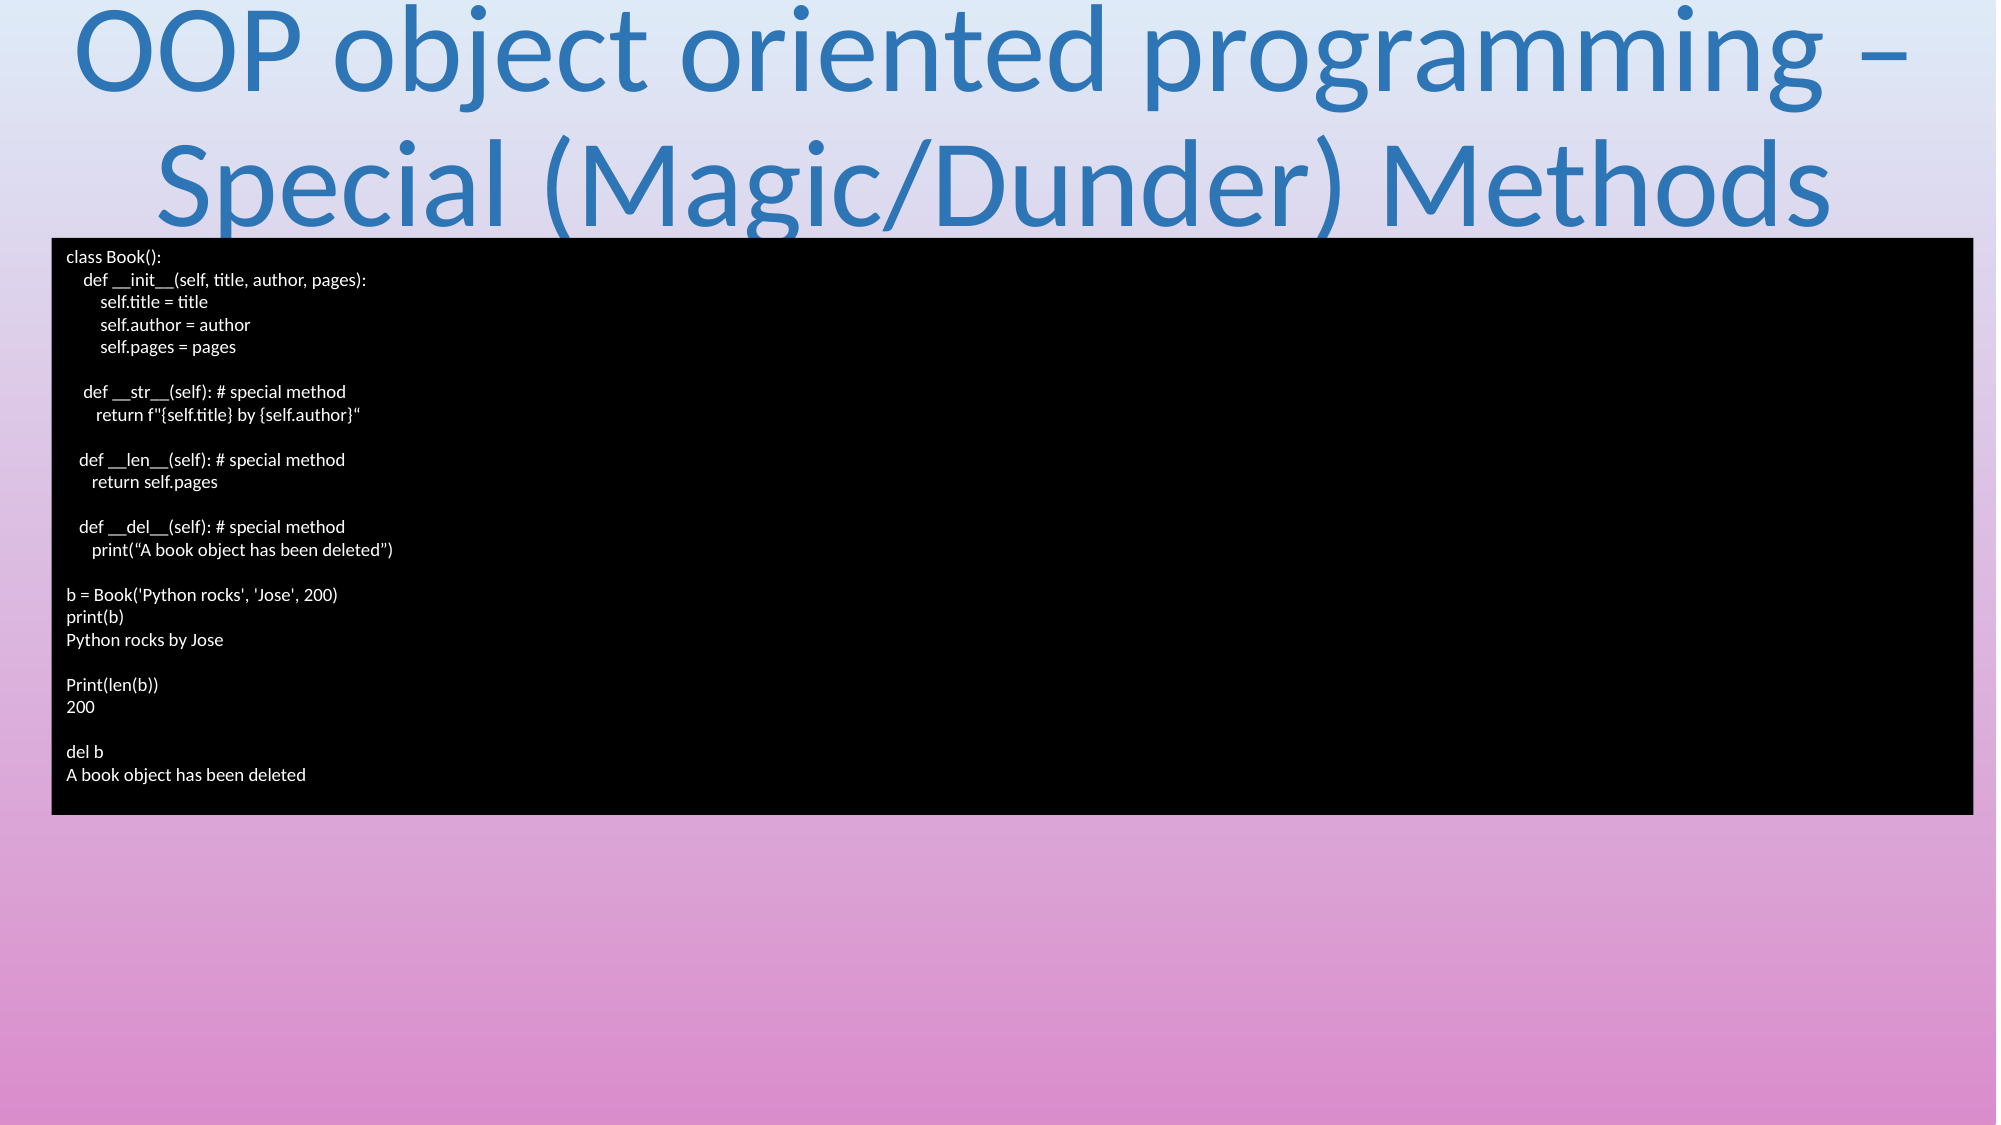

# OOP object oriented programming – Special (Magic/Dunder) Methods
class Book():
    def __init__(self, title, author, pages):
        self.title = title
        self.author = author
        self.pages = pages

    def __str__(self): # special method
       return f"{self.title} by {self.author}“

   def __len__(self): # special method
      return self.pages

   def __del__(self): # special method
      print(“A book object has been deleted”)

b = Book('Python rocks', 'Jose', 200)
print(b)
Python rocks by Jose

Print(len(b))
200

del b
A book object has been deleted